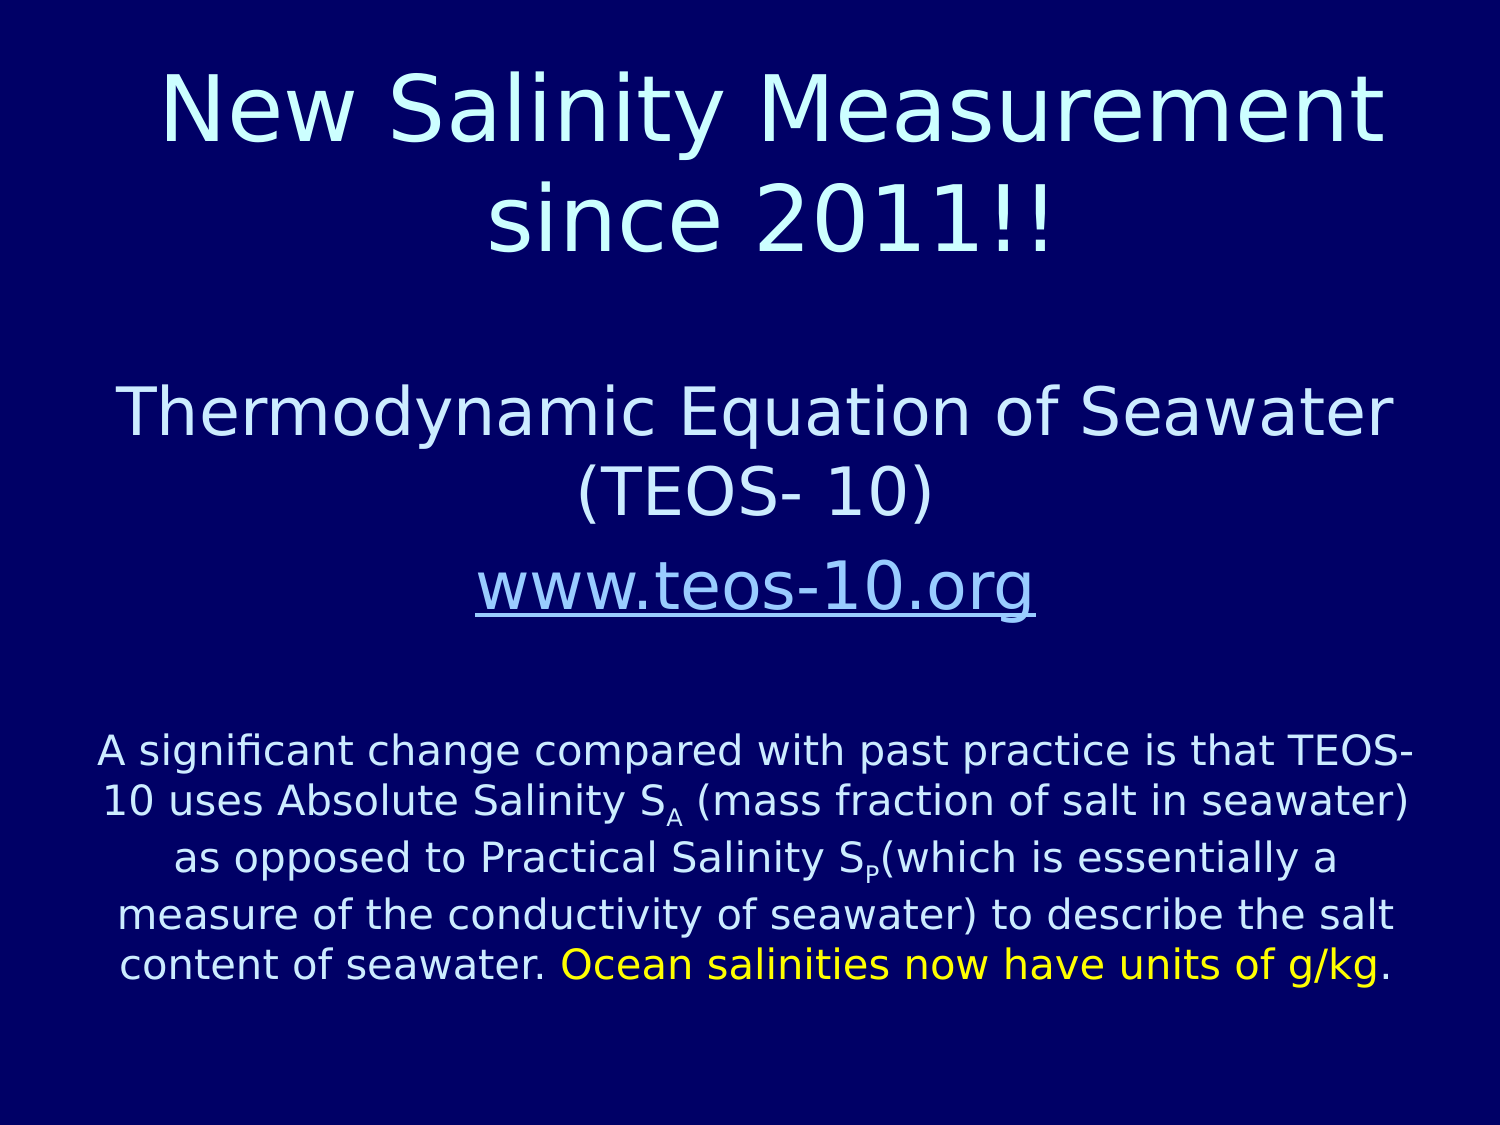

# New Salinity Measurement since 2011!!
Thermodynamic Equation of Seawater (TEOS- 10)
www.teos-10.org

A significant change compared with past practice is that TEOS-10 uses Absolute Salinity SA (mass fraction of salt in seawater) as opposed to Practical Salinity SP(which is essentially a measure of the conductivity of seawater) to describe the salt content of seawater. Ocean salinities now have units of g/kg.